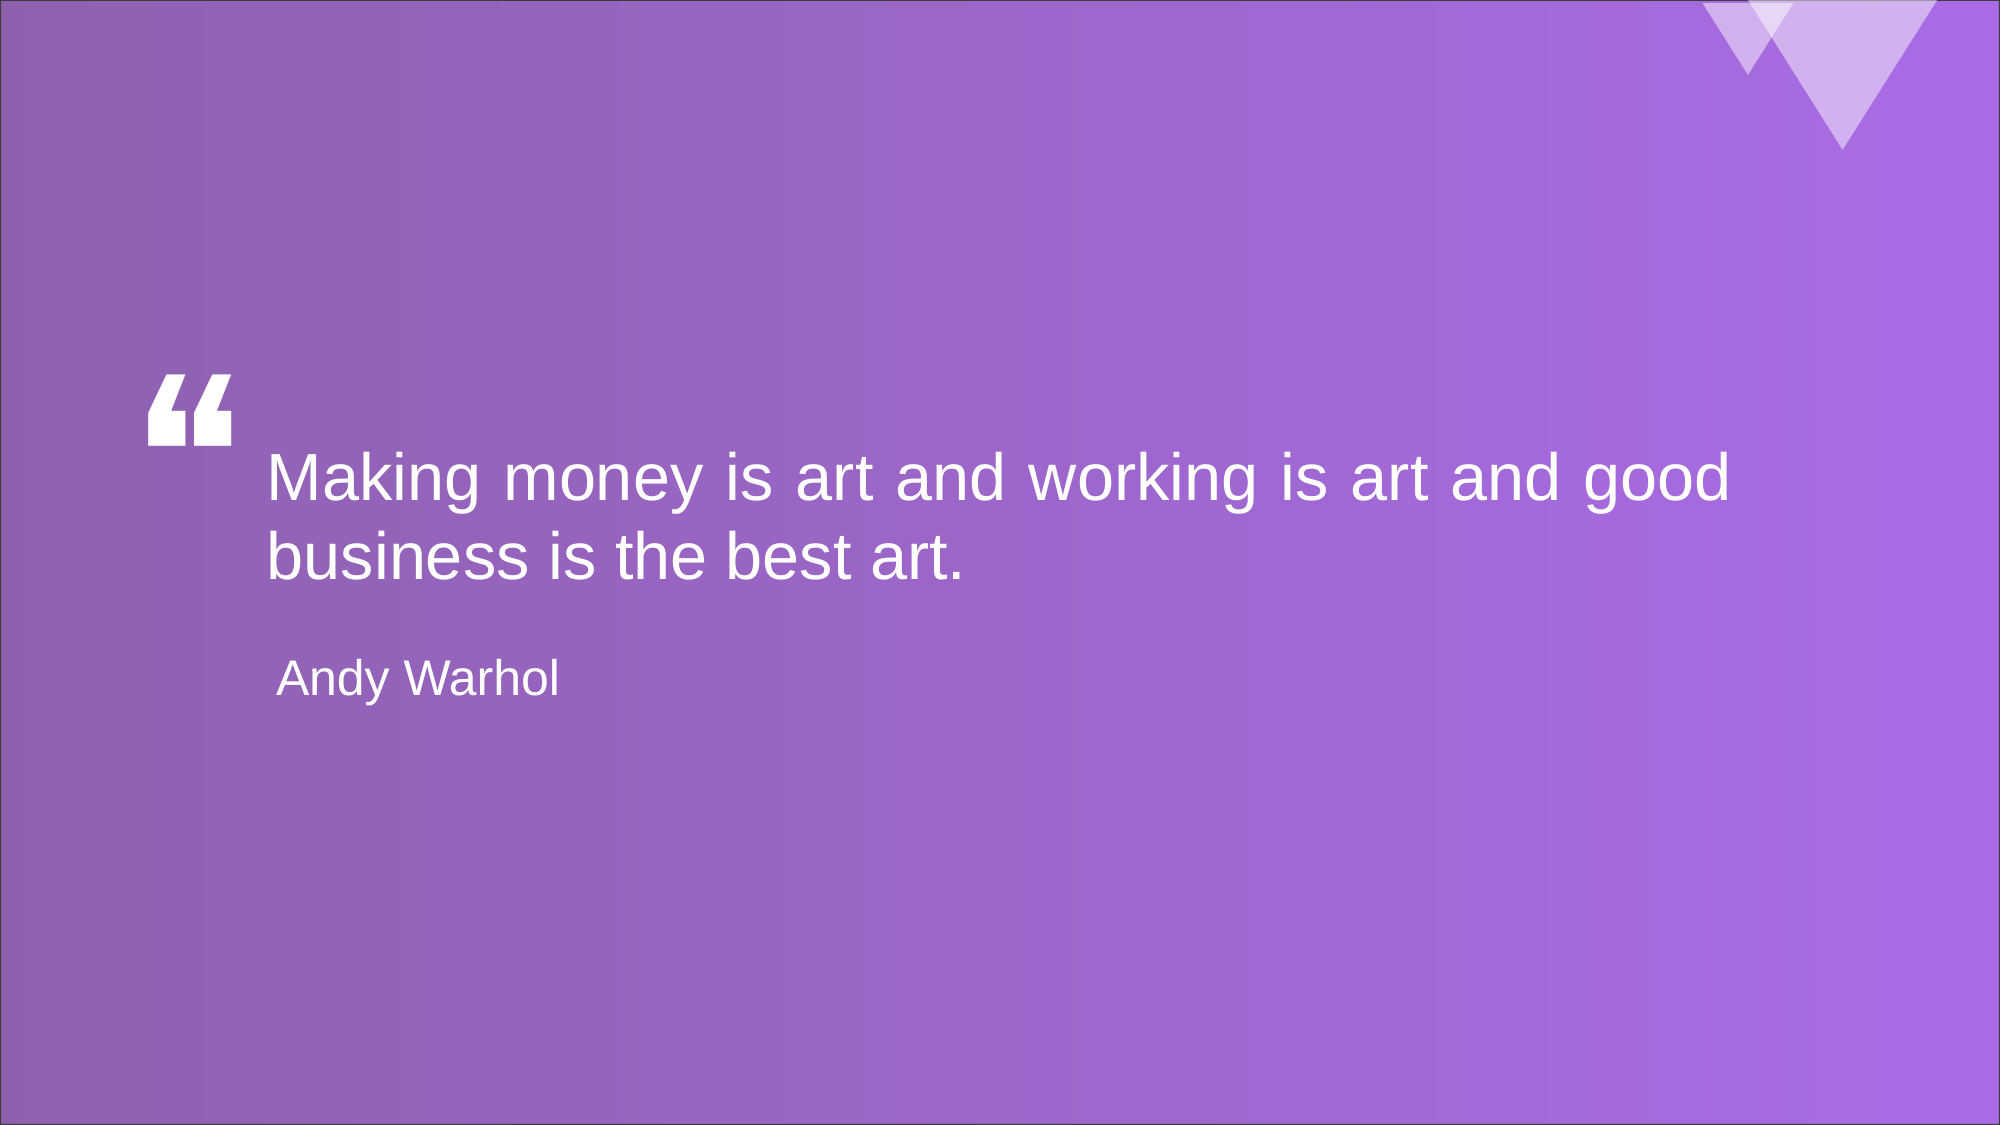

“
Making money is art and working is art and good business is the best art.
Andy Warhol